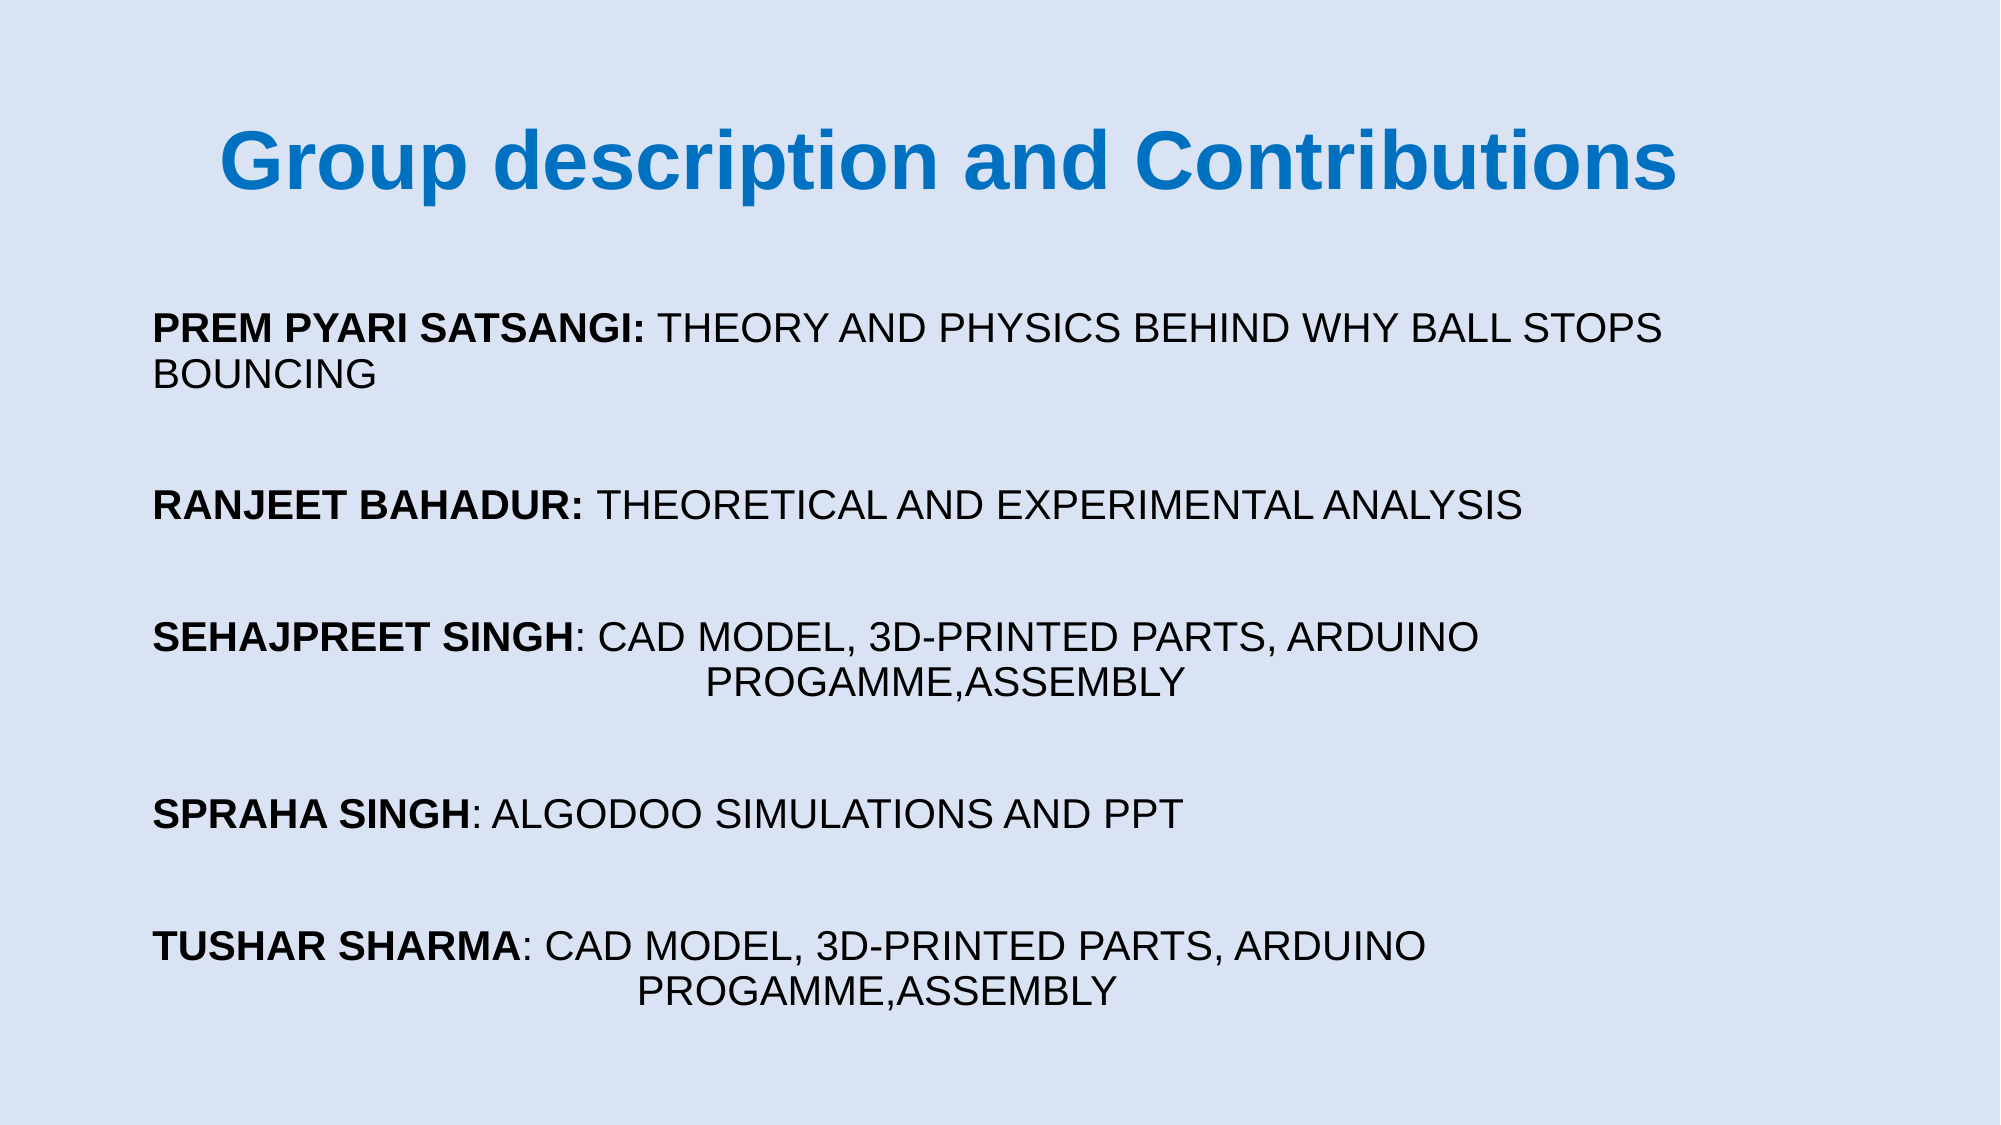

# Group description and Contributions
PREM PYARI SATSANGI: THEORY AND PHYSICS BEHIND WHY BALL STOPS  BOUNCING

RANJEET BAHADUR: THEORETICAL AND EXPERIMENTAL ANALYSIS

SEHAJPREET SINGH: CAD MODEL, 3D-PRINTED PARTS, ARDUINO 					                      PROGAMME,ASSEMBLY

SPRAHA SINGH: ALGODOO SIMULATIONS AND PPT

TUSHAR SHARMA: CAD MODEL, 3D-PRINTED PARTS, ARDUINO 						   PROGAMME,ASSEMBLY